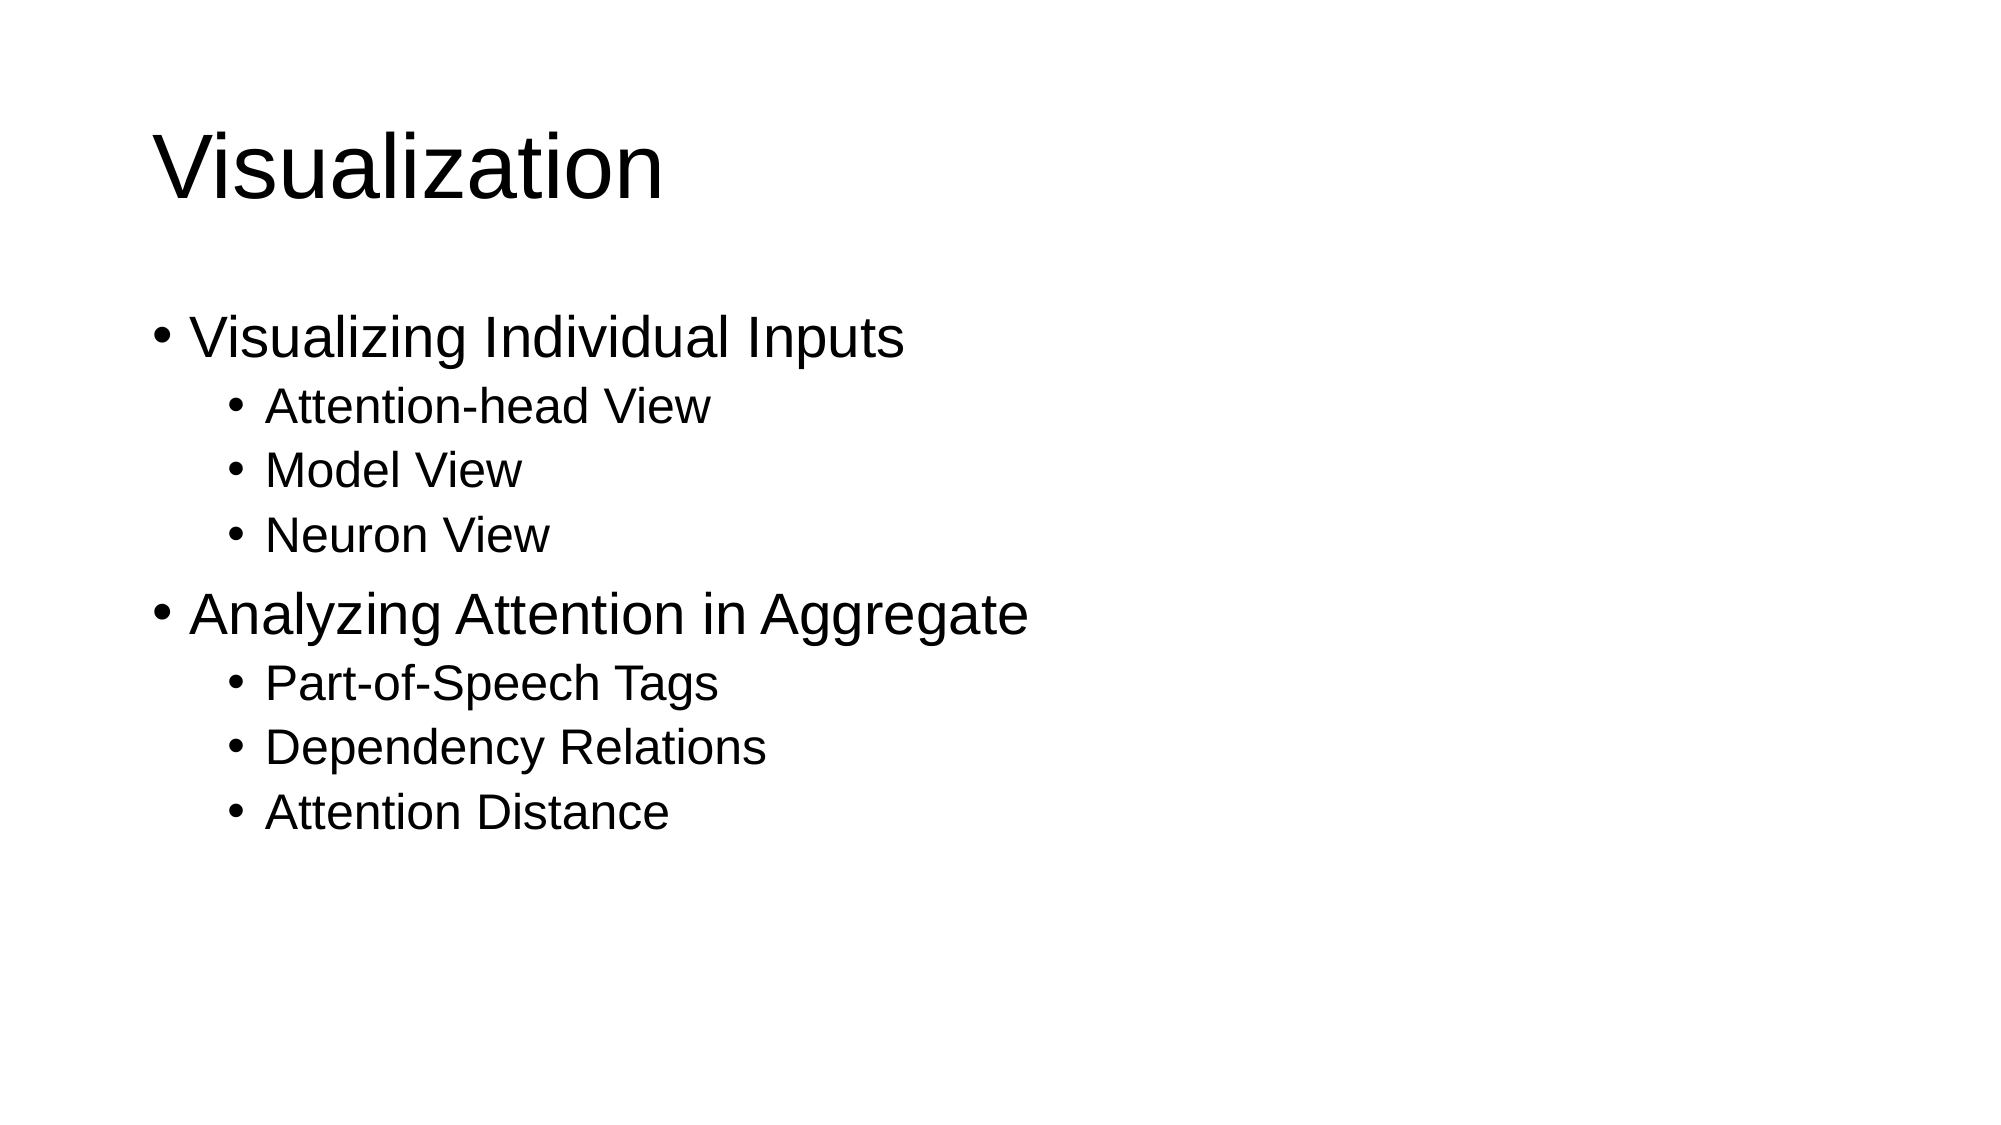

# Visualization
Visualizing Individual Inputs
Attention-head View
Model View
Neuron View
Analyzing Attention in Aggregate
Part-of-Speech Tags
Dependency Relations
Attention Distance